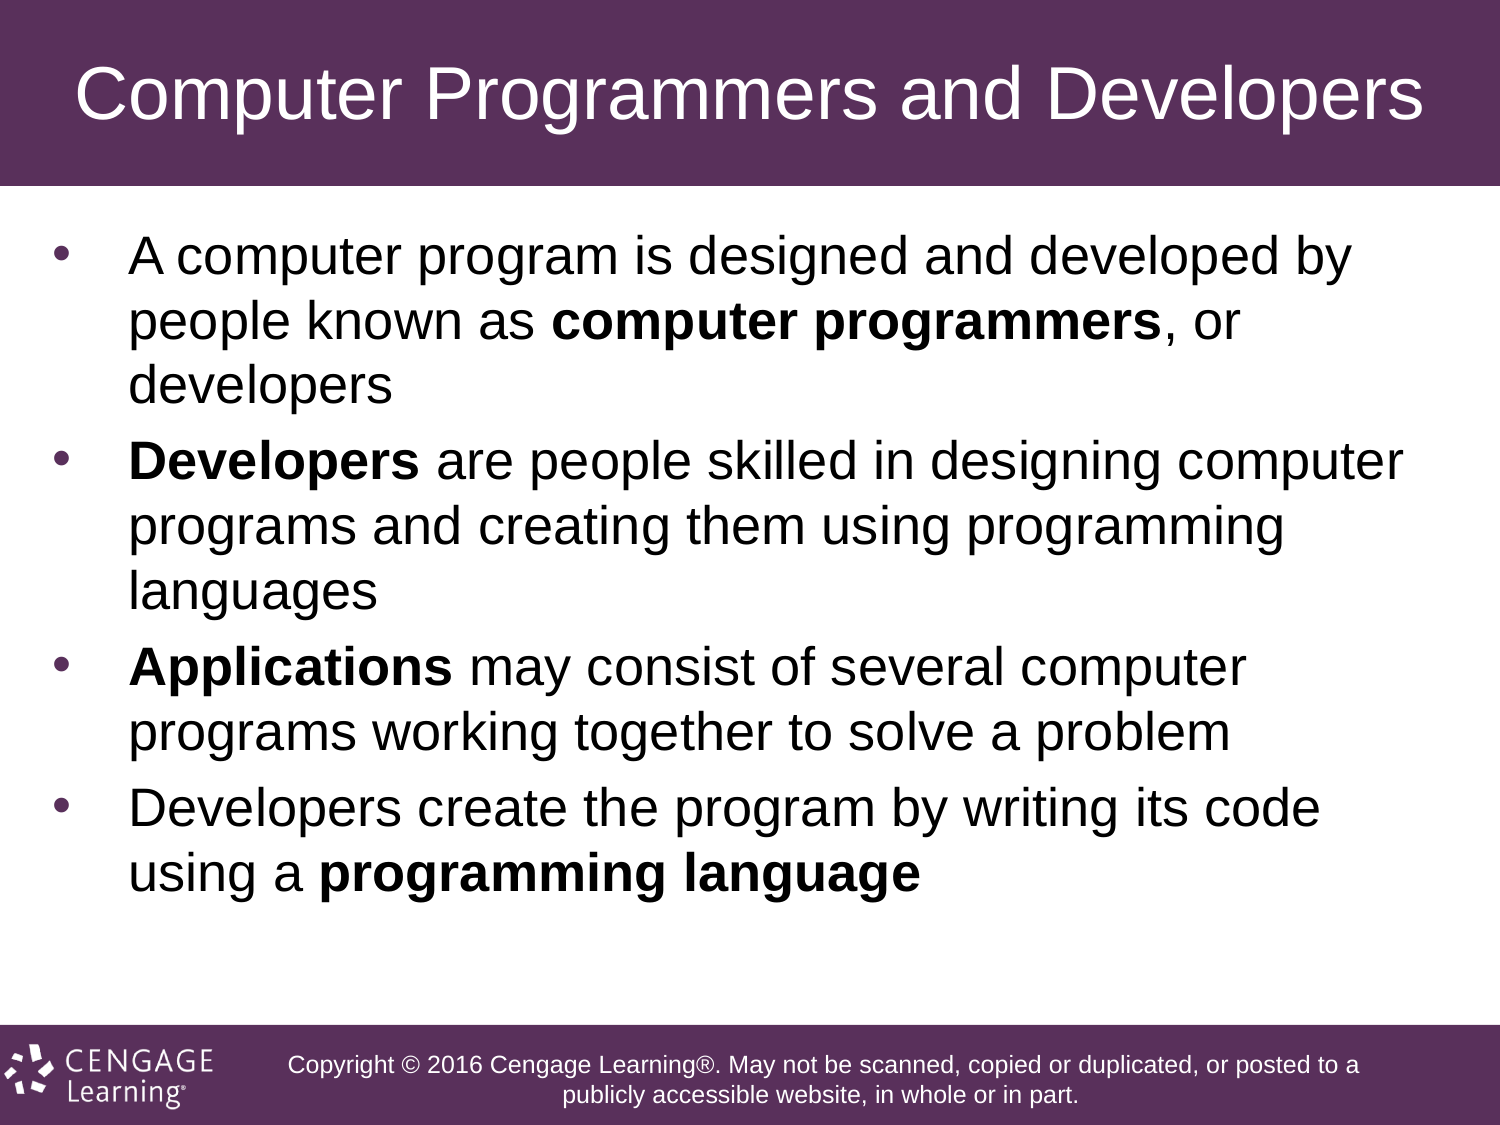

# Computer Programmers and Developers
A computer program is designed and developed by people known as computer programmers, or developers
Developers are people skilled in designing computer programs and creating them using programming languages
Applications may consist of several computer programs working together to solve a problem
Developers create the program by writing its code using a programming language